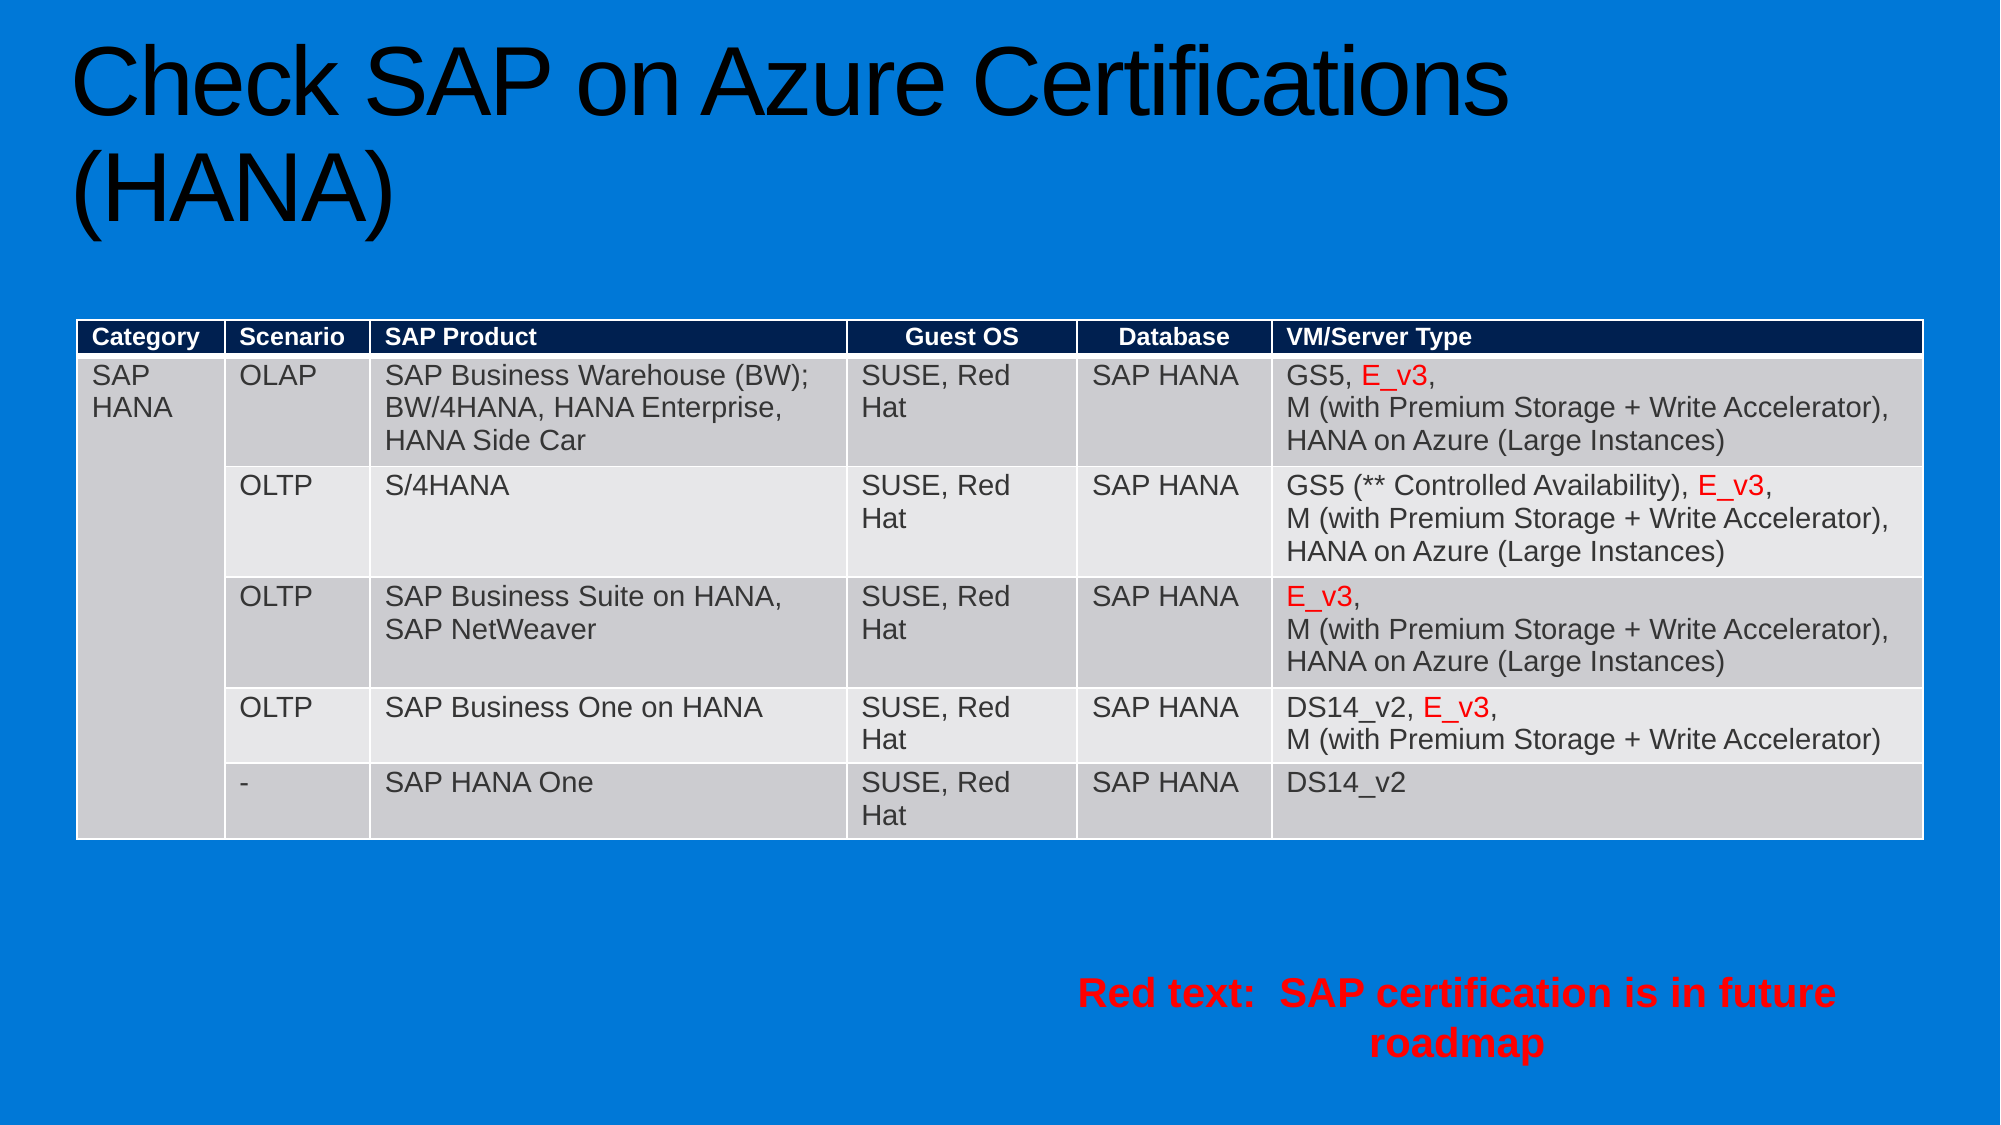

# Check SAP on Azure Certifications (HANA)
| Category | Scenario | SAP Product | Guest OS | Database | VM/Server Type |
| --- | --- | --- | --- | --- | --- |
| SAP HANA | OLAP | SAP Business Warehouse (BW); BW/4HANA, HANA Enterprise, HANA Side Car | SUSE, Red Hat | SAP HANA | GS5, E\_v3, M (with Premium Storage + Write Accelerator), HANA on Azure (Large Instances) |
|  | OLTP | S/4HANA | SUSE, Red Hat | SAP HANA | GS5 (\*\* Controlled Availability), E\_v3, M (with Premium Storage + Write Accelerator), HANA on Azure (Large Instances) |
|  | OLTP | SAP Business Suite on HANA, SAP NetWeaver | SUSE, Red Hat | SAP HANA | E\_v3, M (with Premium Storage + Write Accelerator), HANA on Azure (Large Instances) |
|  | OLTP | SAP Business One on HANA | SUSE, Red Hat | SAP HANA | DS14\_v2, E\_v3, M (with Premium Storage + Write Accelerator) |
|  | - | SAP HANA One | SUSE, Red Hat | SAP HANA | DS14\_v2 |
Red text:  SAP certification is in future roadmap